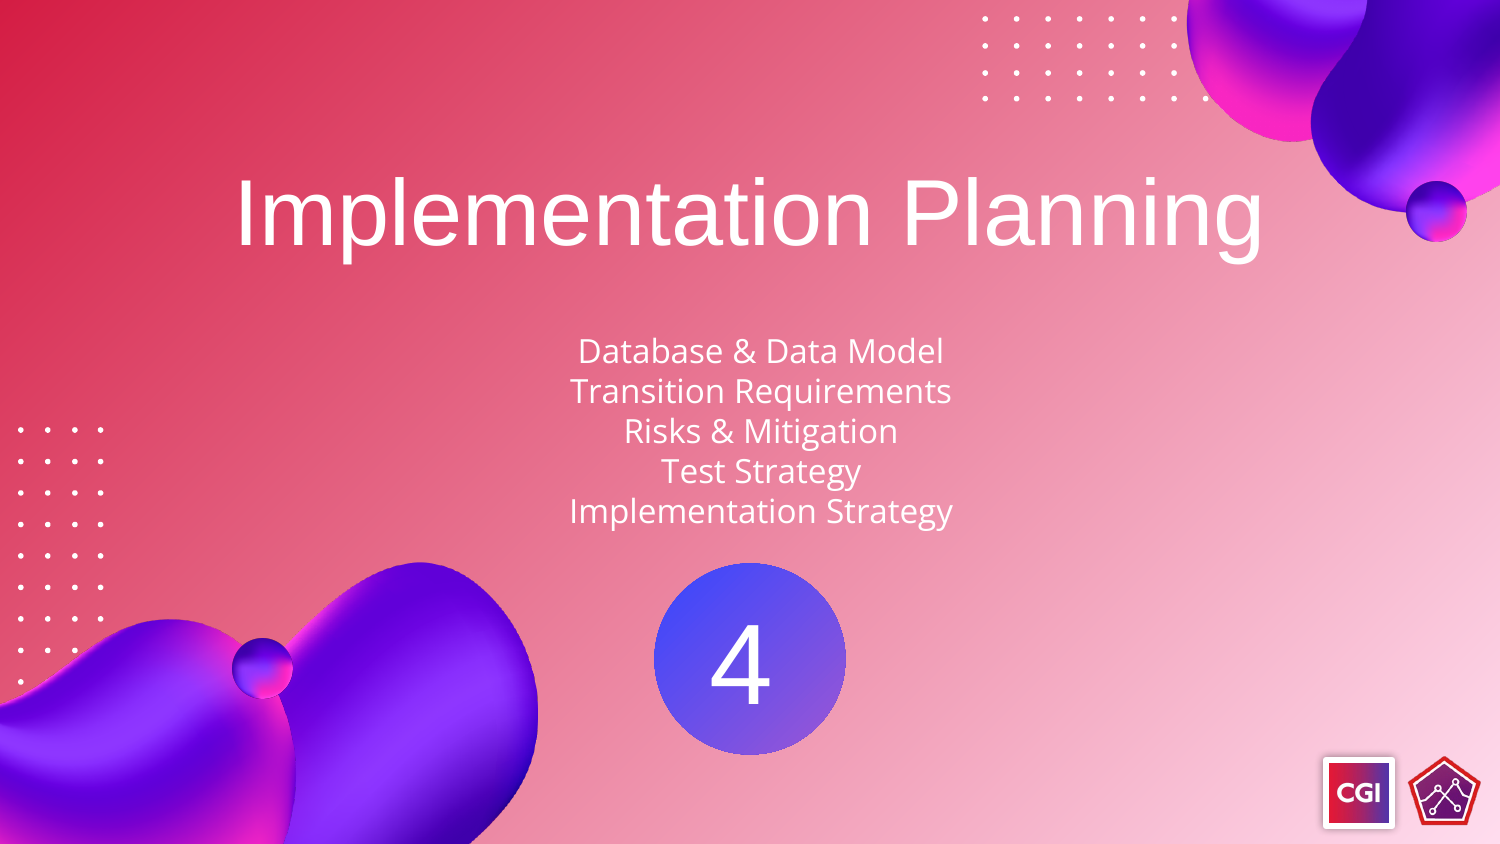

# Implementation Planning
Database & Data Model
Transition Requirements
Risks & Mitigation
Test Strategy
Implementation Strategy

4